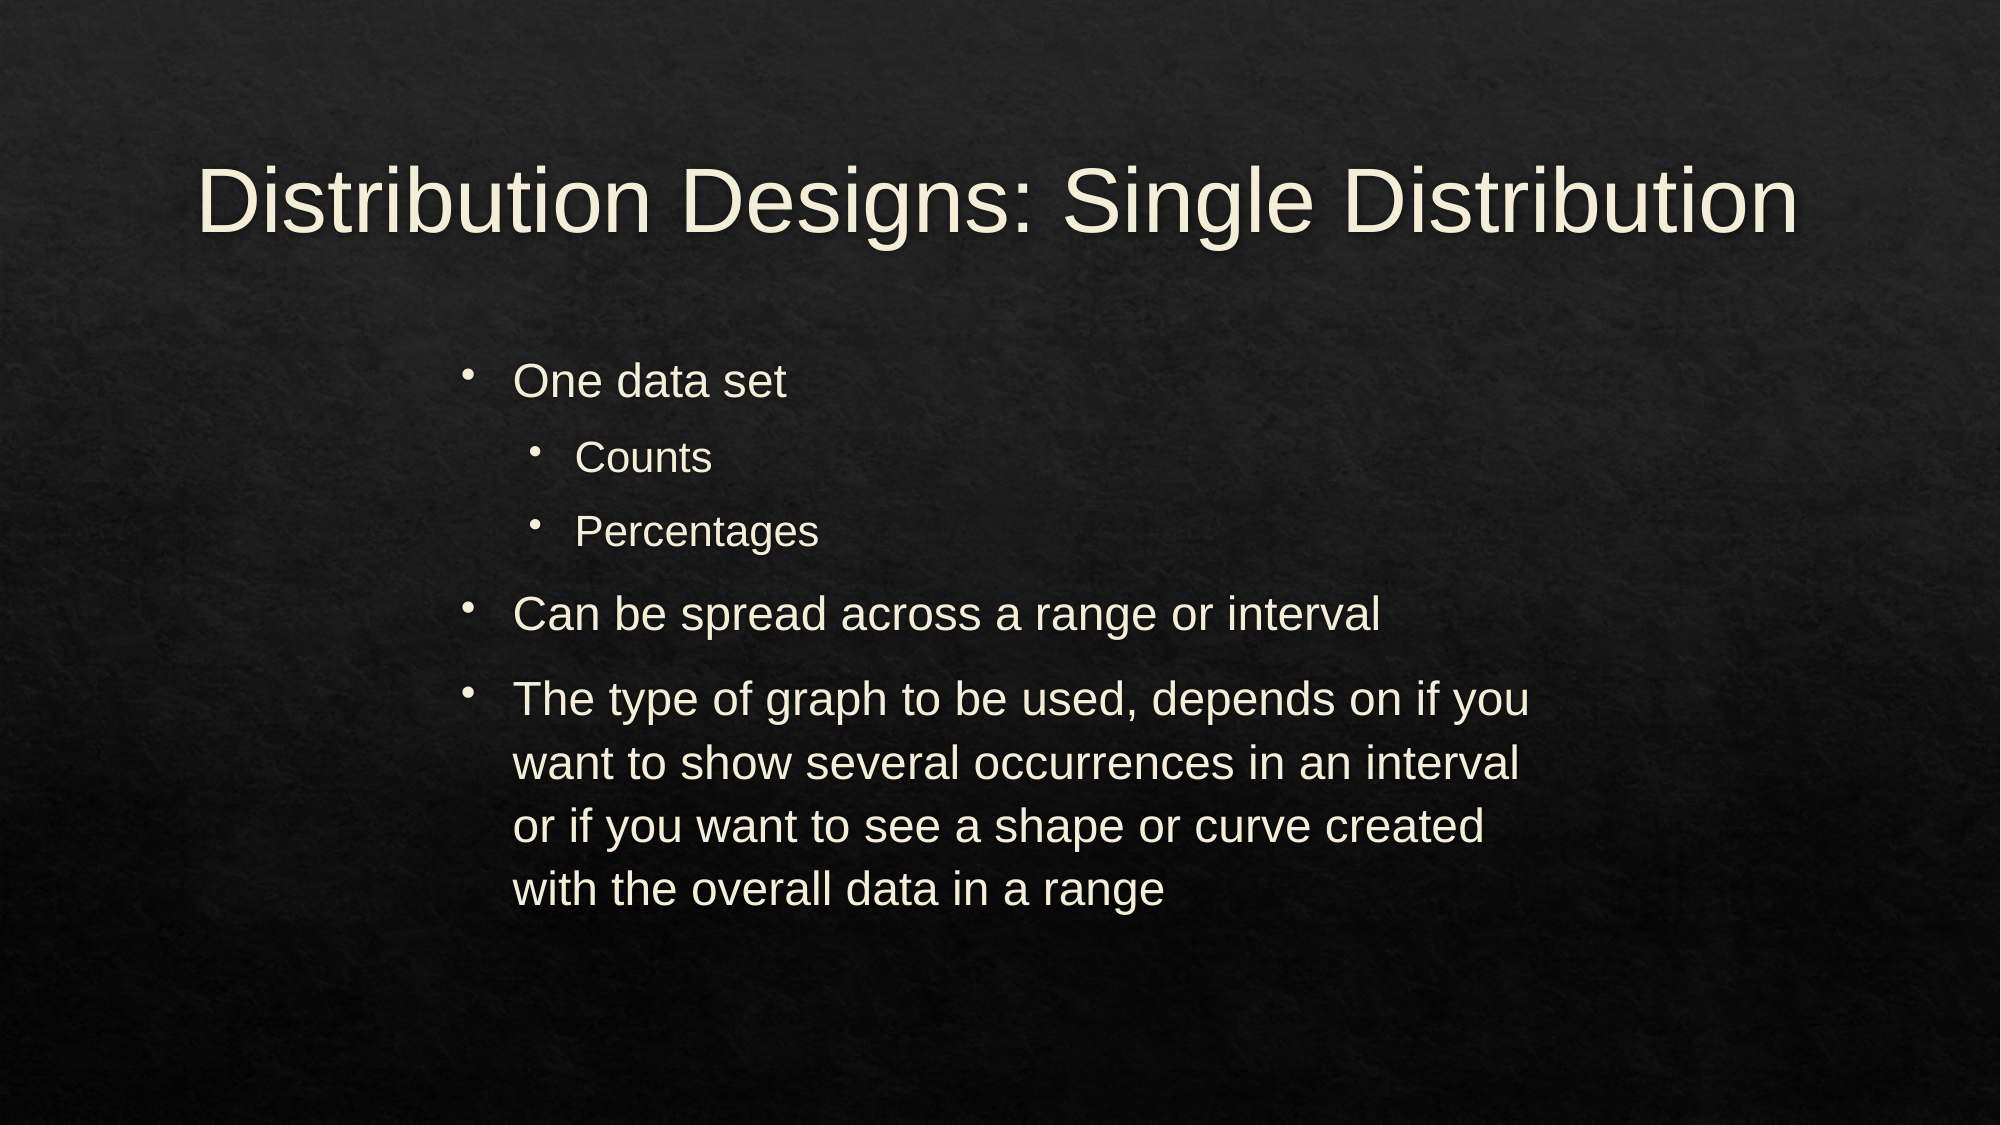

# Distribution Designs: Single Distribution
One data set
Counts
Percentages
Can be spread across a range or interval
The type of graph to be used, depends on if you want to show several occurrences in an interval or if you want to see a shape or curve created with the overall data in a range